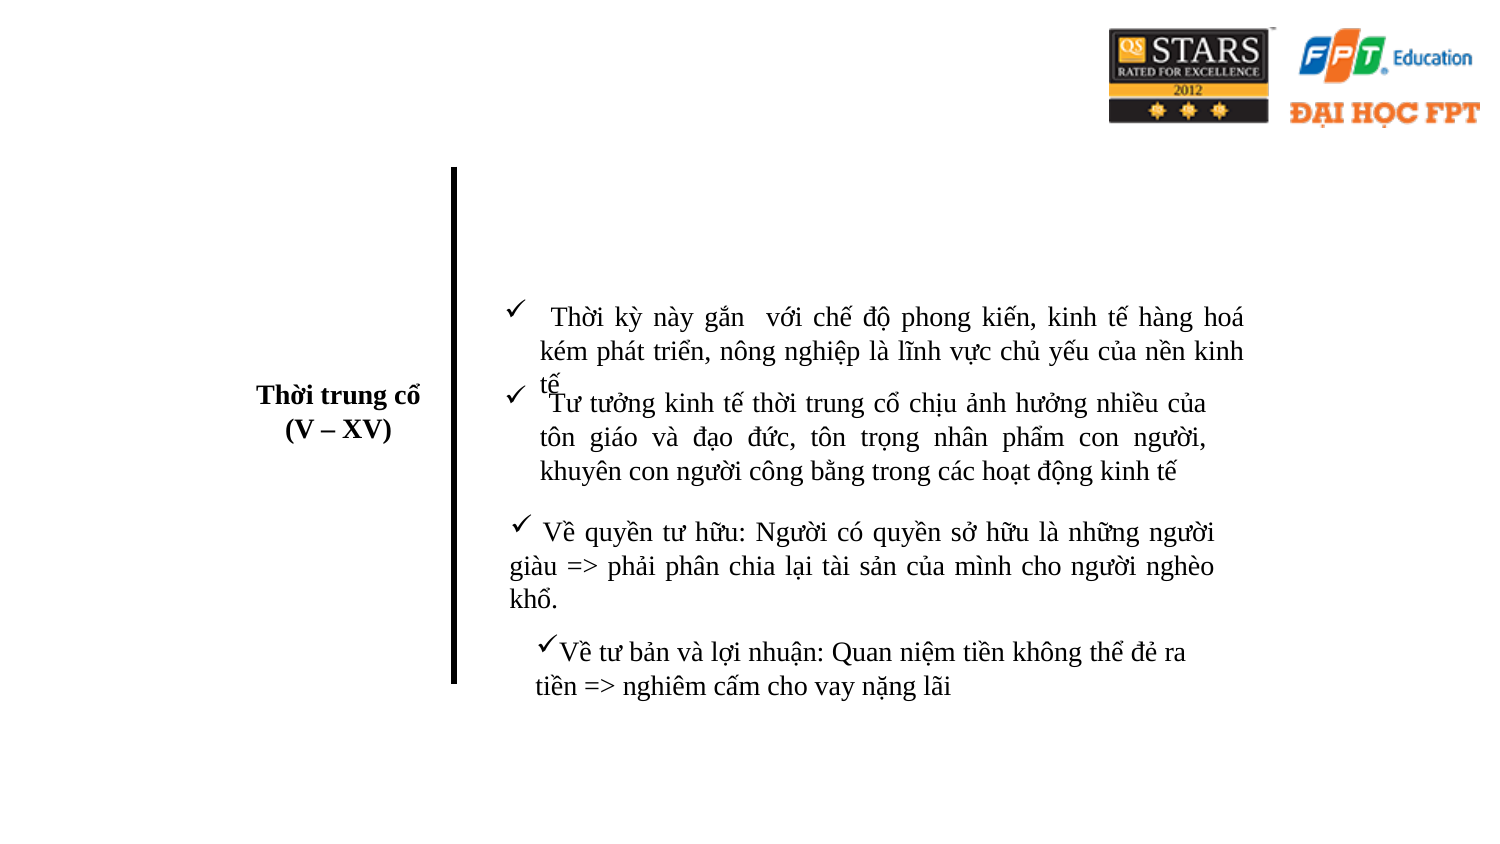

Thời kỳ này gắn  với chế độ phong kiến, kinh tế hàng hoá kém phát triển, nông nghiệp là lĩnh vực chủ yếu của nền kinh tế
Thời trung cổ (V – XV)
 Tư tưởng kinh tế thời trung cổ chịu ảnh hưởng nhiều của tôn giáo và đạo đức, tôn trọng nhân phẩm con người, khuyên con người công bằng trong các hoạt động kinh tế
 Về quyền tư hữu: Người có quyền sở hữu là những người giàu => phải phân chia lại tài sản của mình cho người nghèo khổ.
Về tư bản và lợi nhuận: Quan niệm tiền không thể đẻ ra tiền => nghiêm cấm cho vay nặng lãi